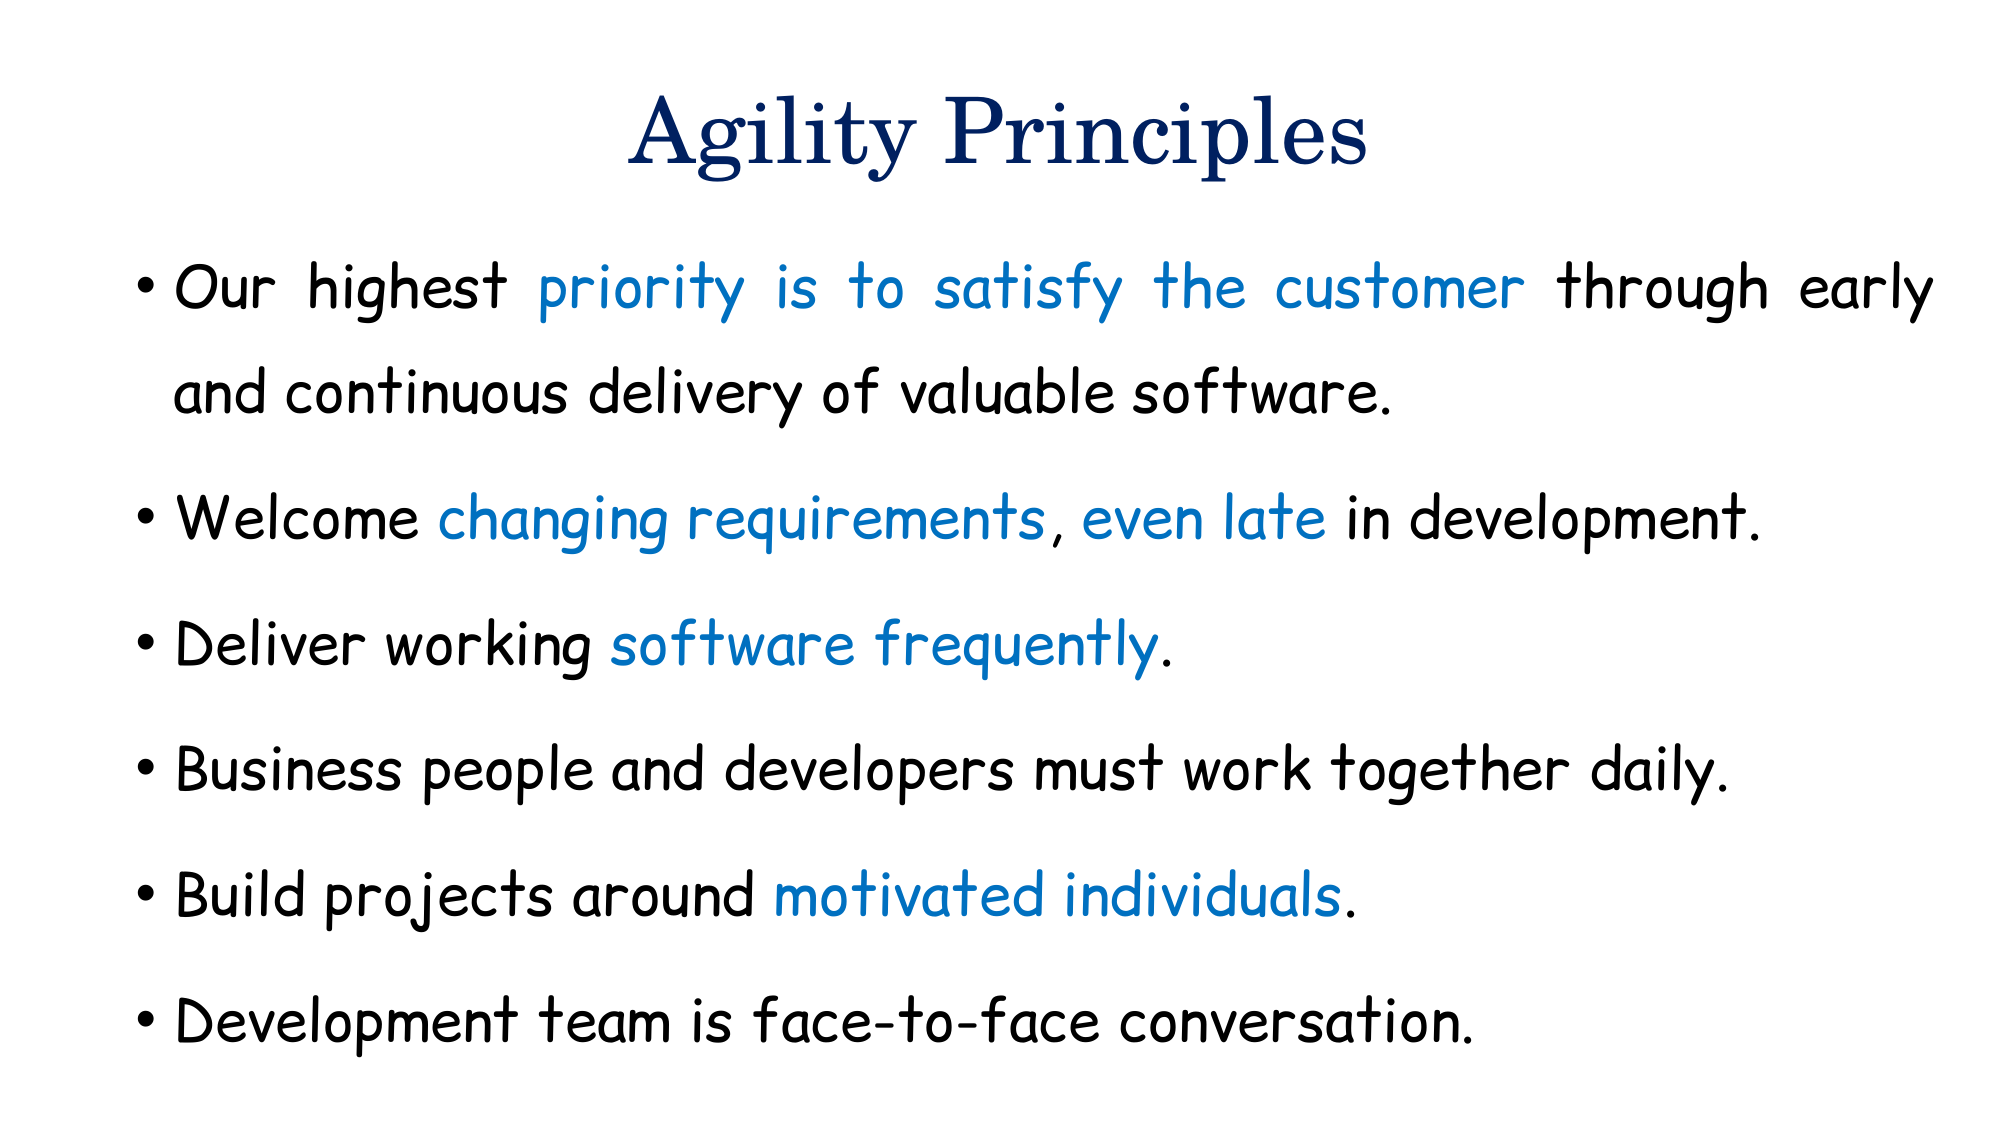

# Agility Principles
Our highest priority is to satisfy the customer through early and continuous delivery of valuable software.
Welcome changing requirements, even late in development.
Deliver working software frequently.
Business people and developers must work together daily.
Build projects around motivated individuals.
Development team is face-to-face conversation.